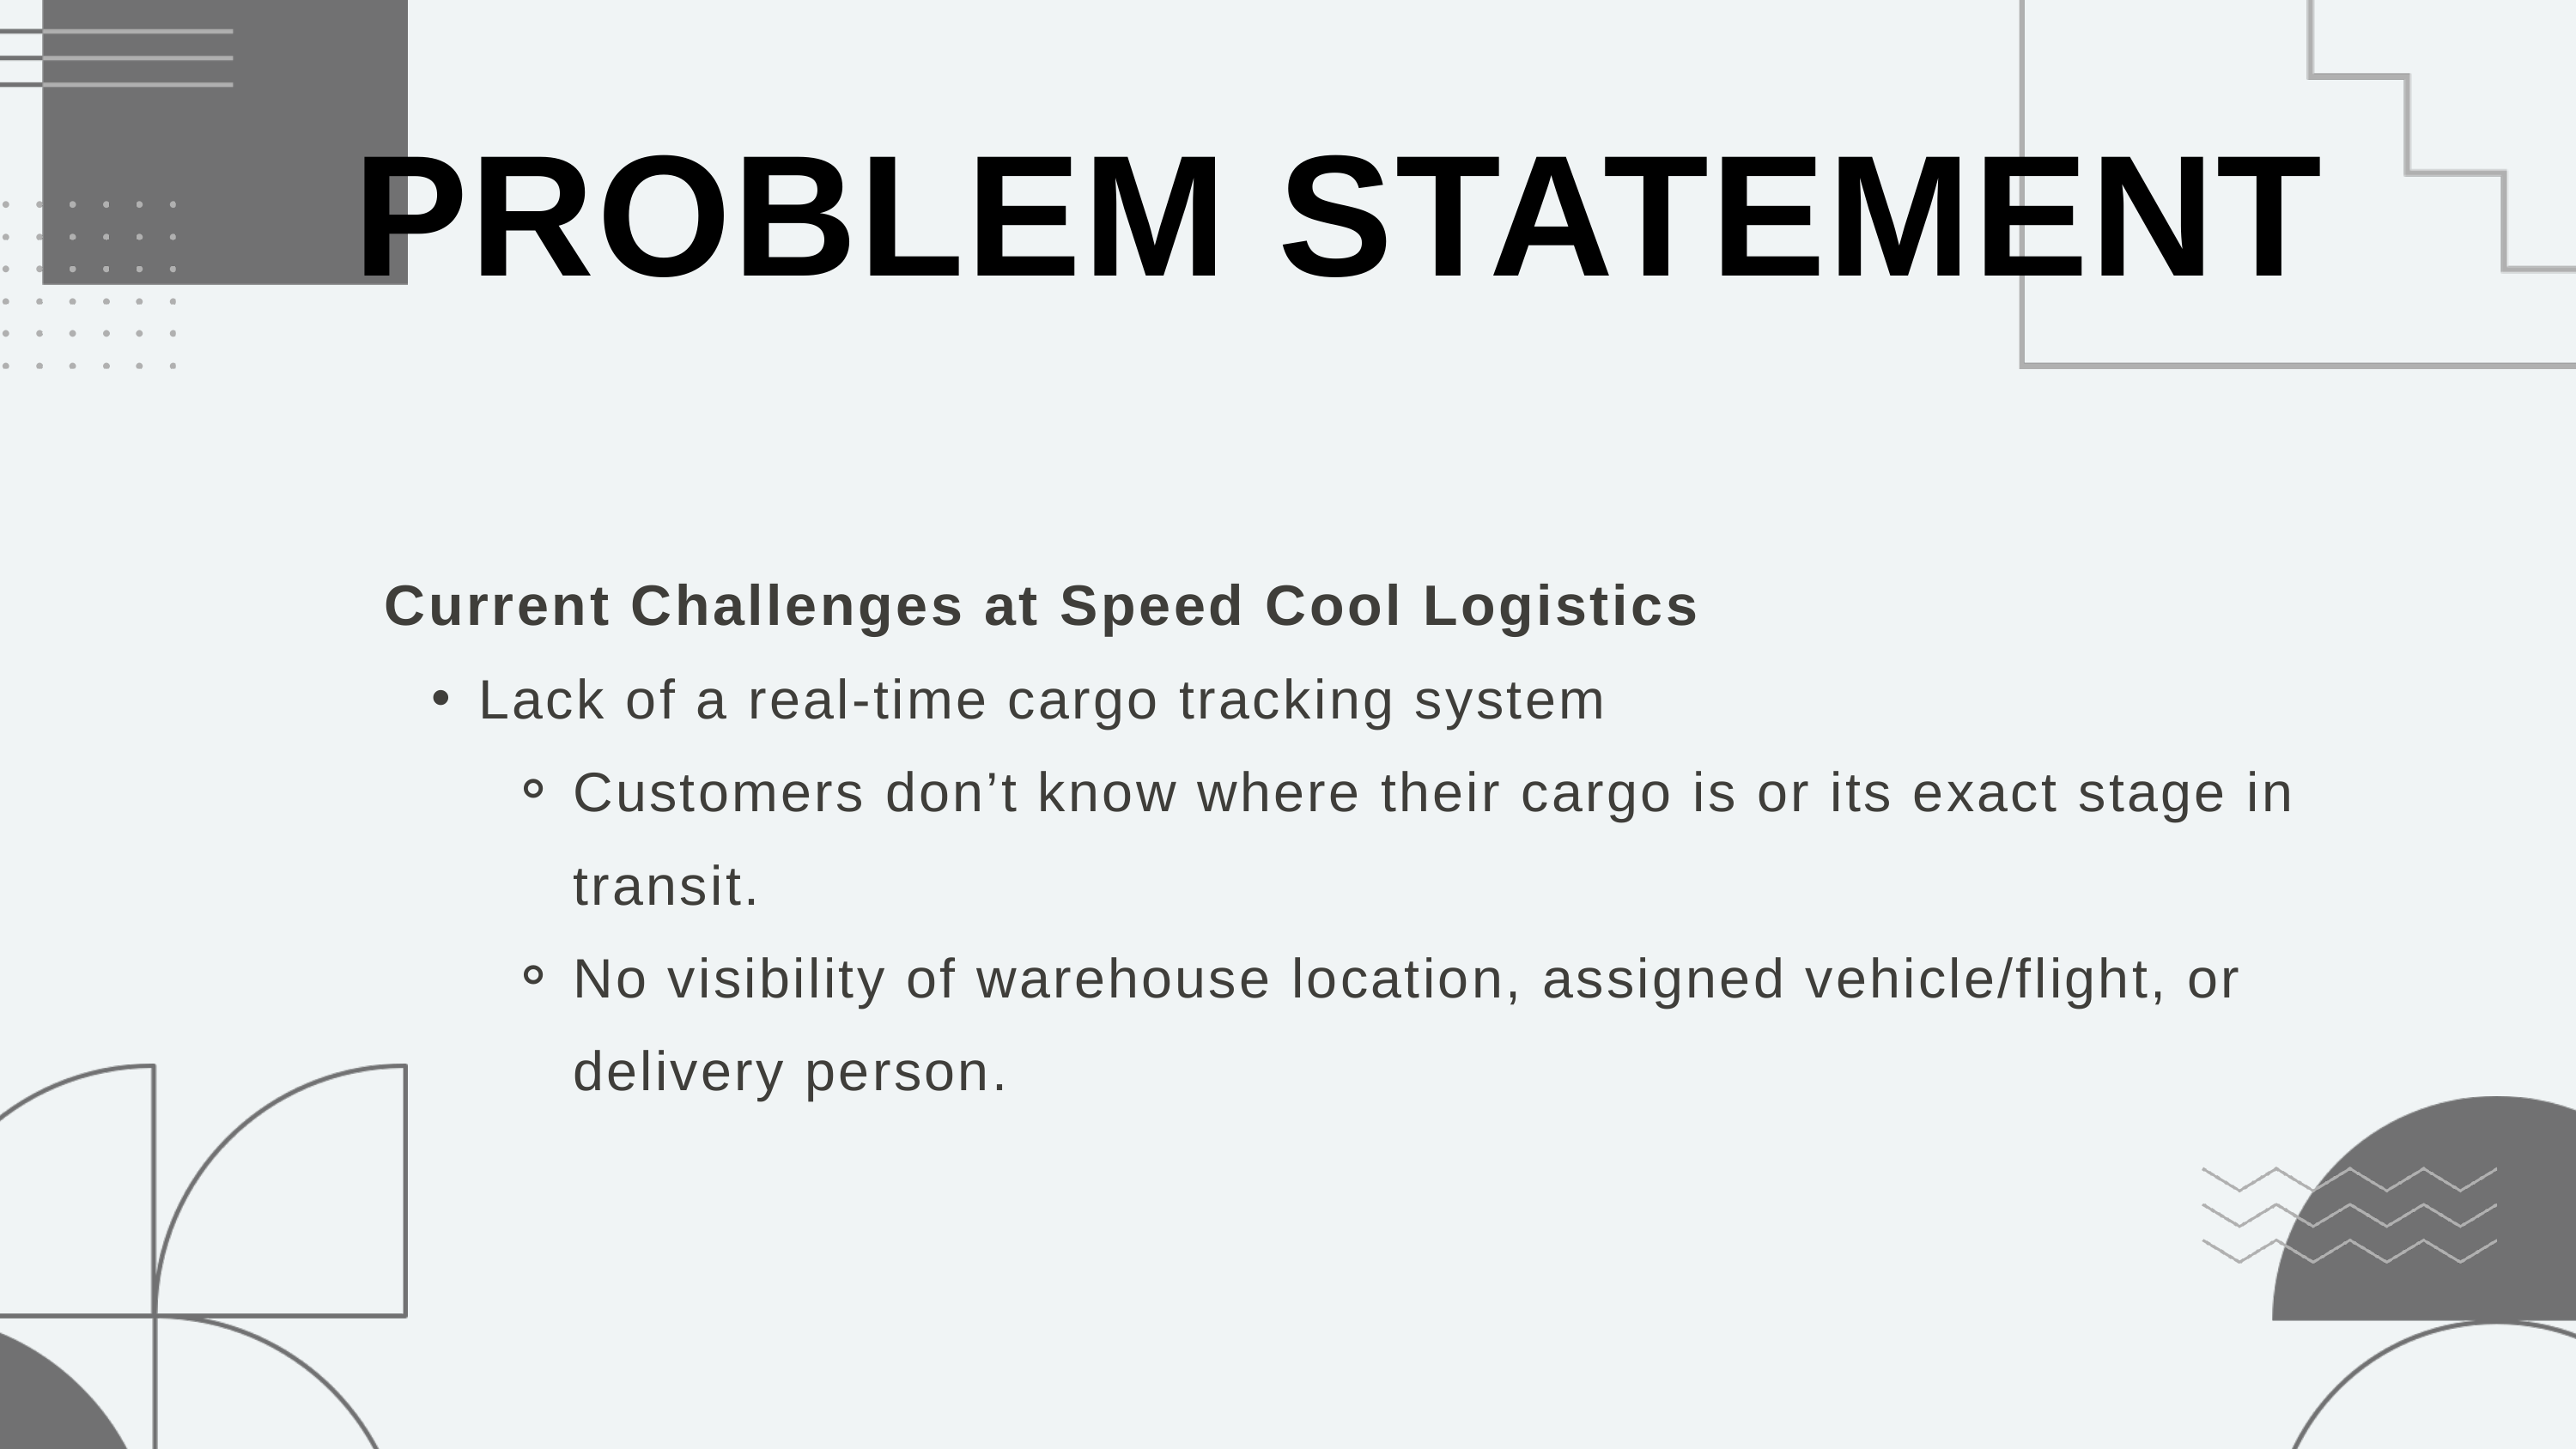

PROBLEM STATEMENT

Current Challenges at Speed Cool Logistics
Lack of a real-time cargo tracking system
Customers don’t know where their cargo is or its exact stage in transit.
No visibility of warehouse location, assigned vehicle/flight, or delivery person.